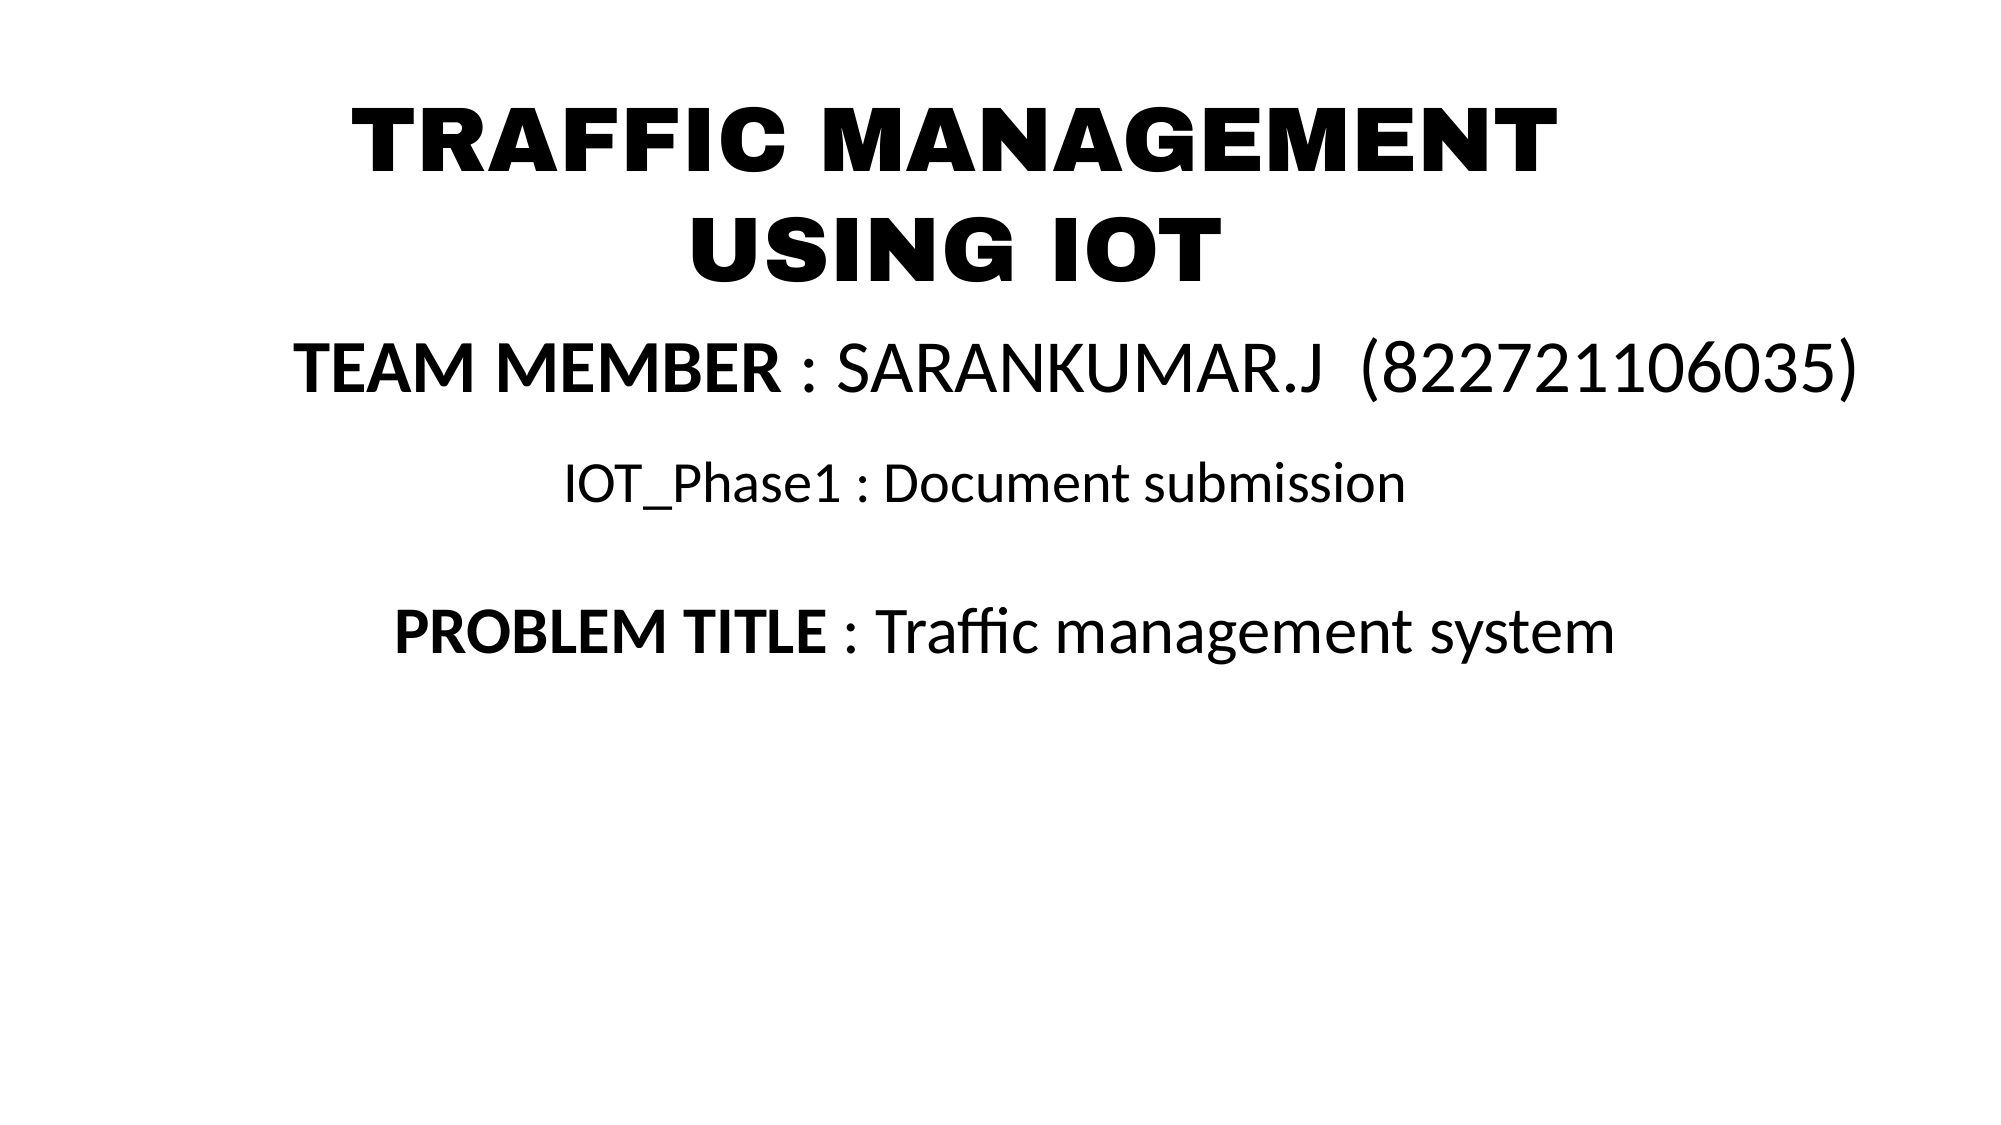

TRAFFIC MANAGEMENT USING IOT
TEAM MEMBER : SARANKUMAR.J  (822721106035)
IOT_Phase1 : Document submission
PROBLEM TITLE : Traffic management system